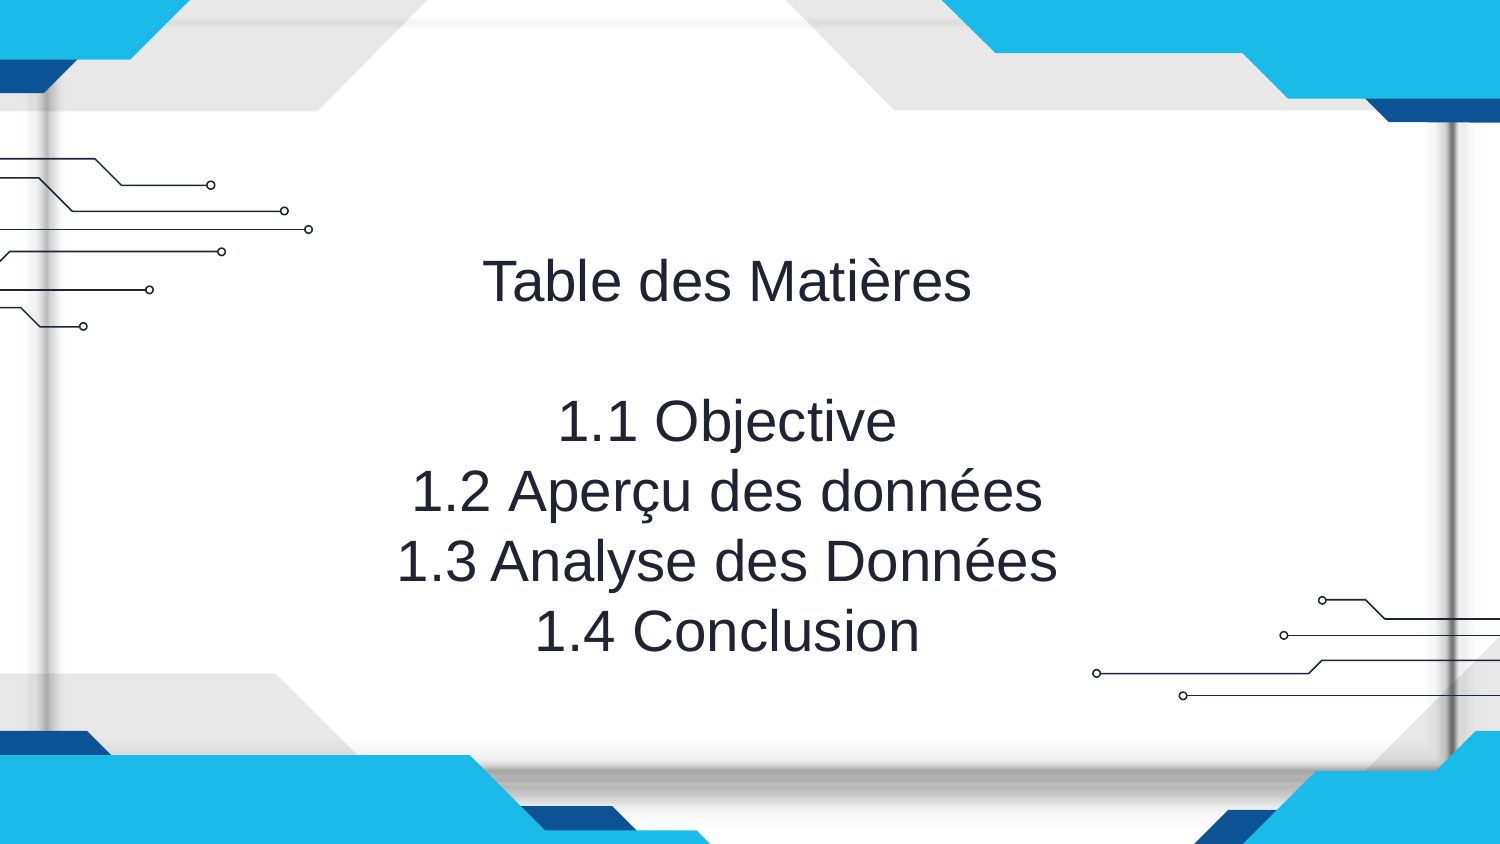

# Table des Matières 1.1 Objective 1.2 Aperçu des données 1.3 Analyse des Données 1.4 Conclusion